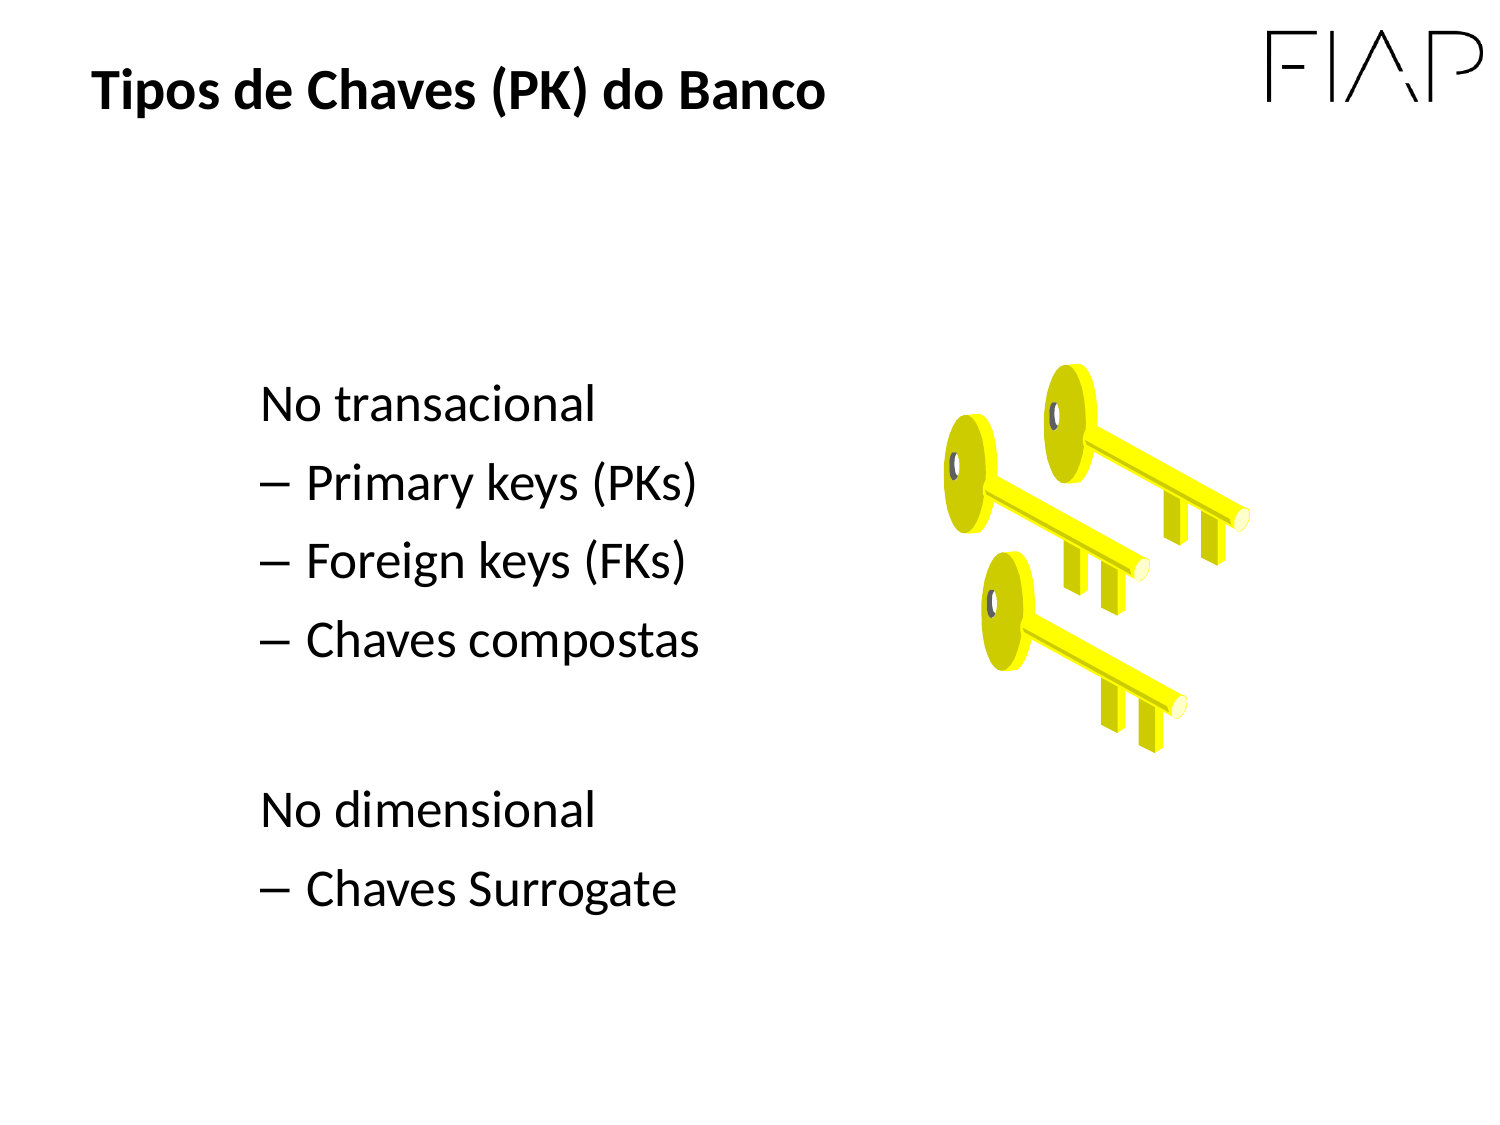

Tipos de Chaves (PK) do Banco

No transacional
Primary keys (PKs)
Foreign keys (FKs)
Chaves compostas

No dimensional
Chaves Surrogate